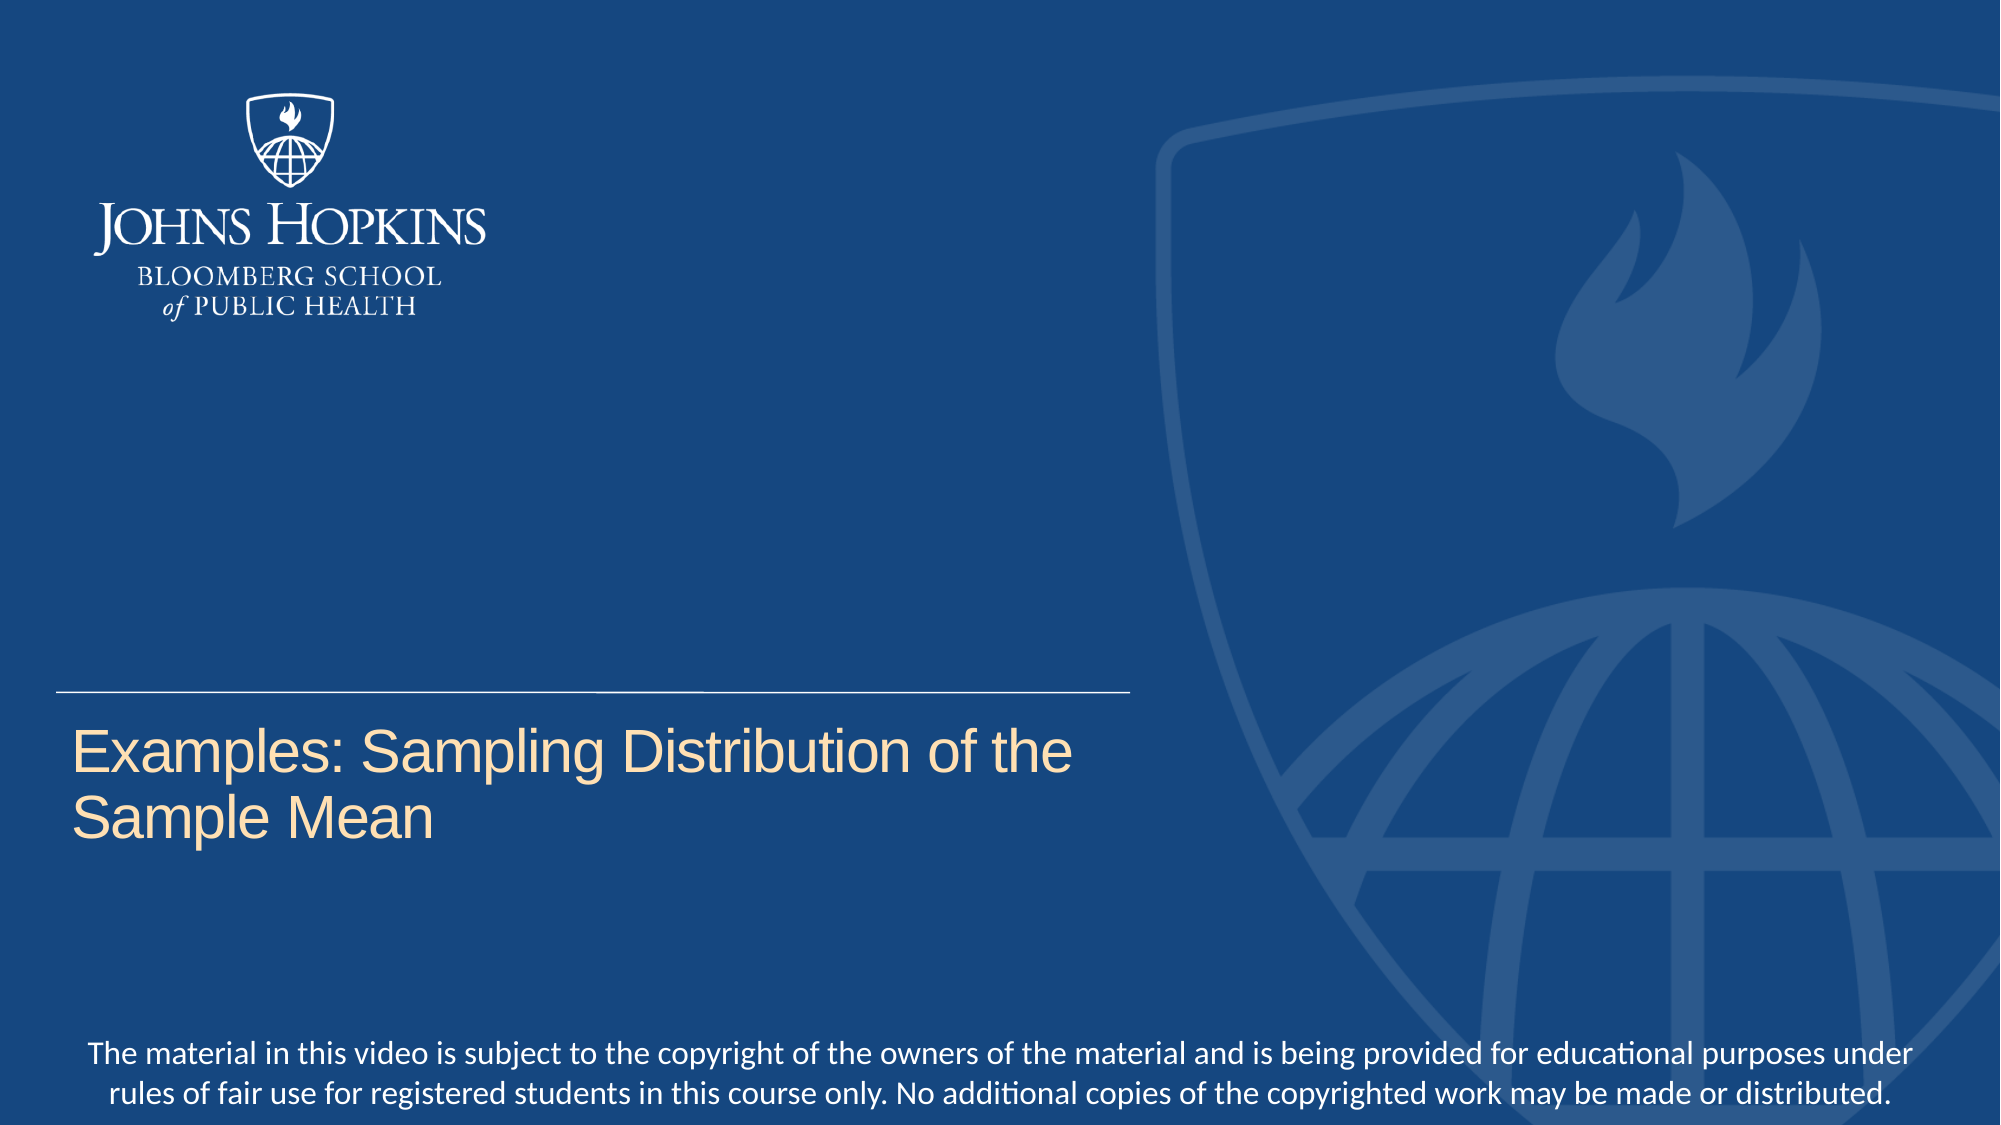

# Examples: Sampling Distribution of the Sample Mean